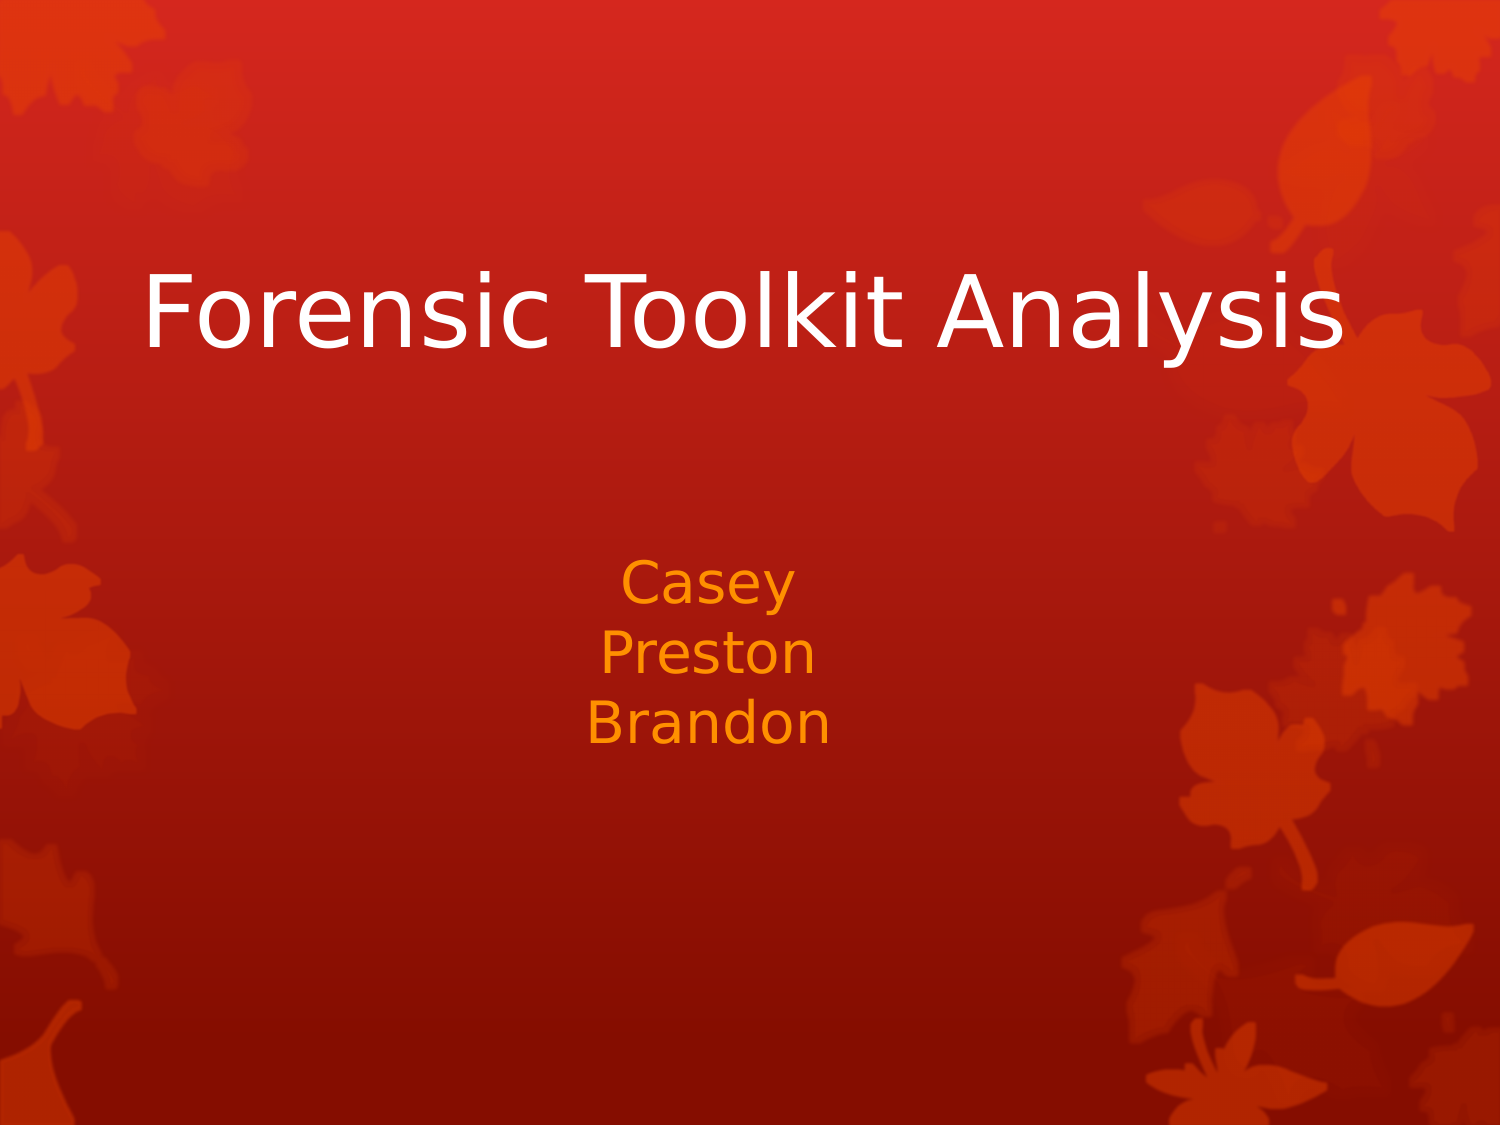

# Forensic Toolkit Analysis
Casey
Preston
Brandon